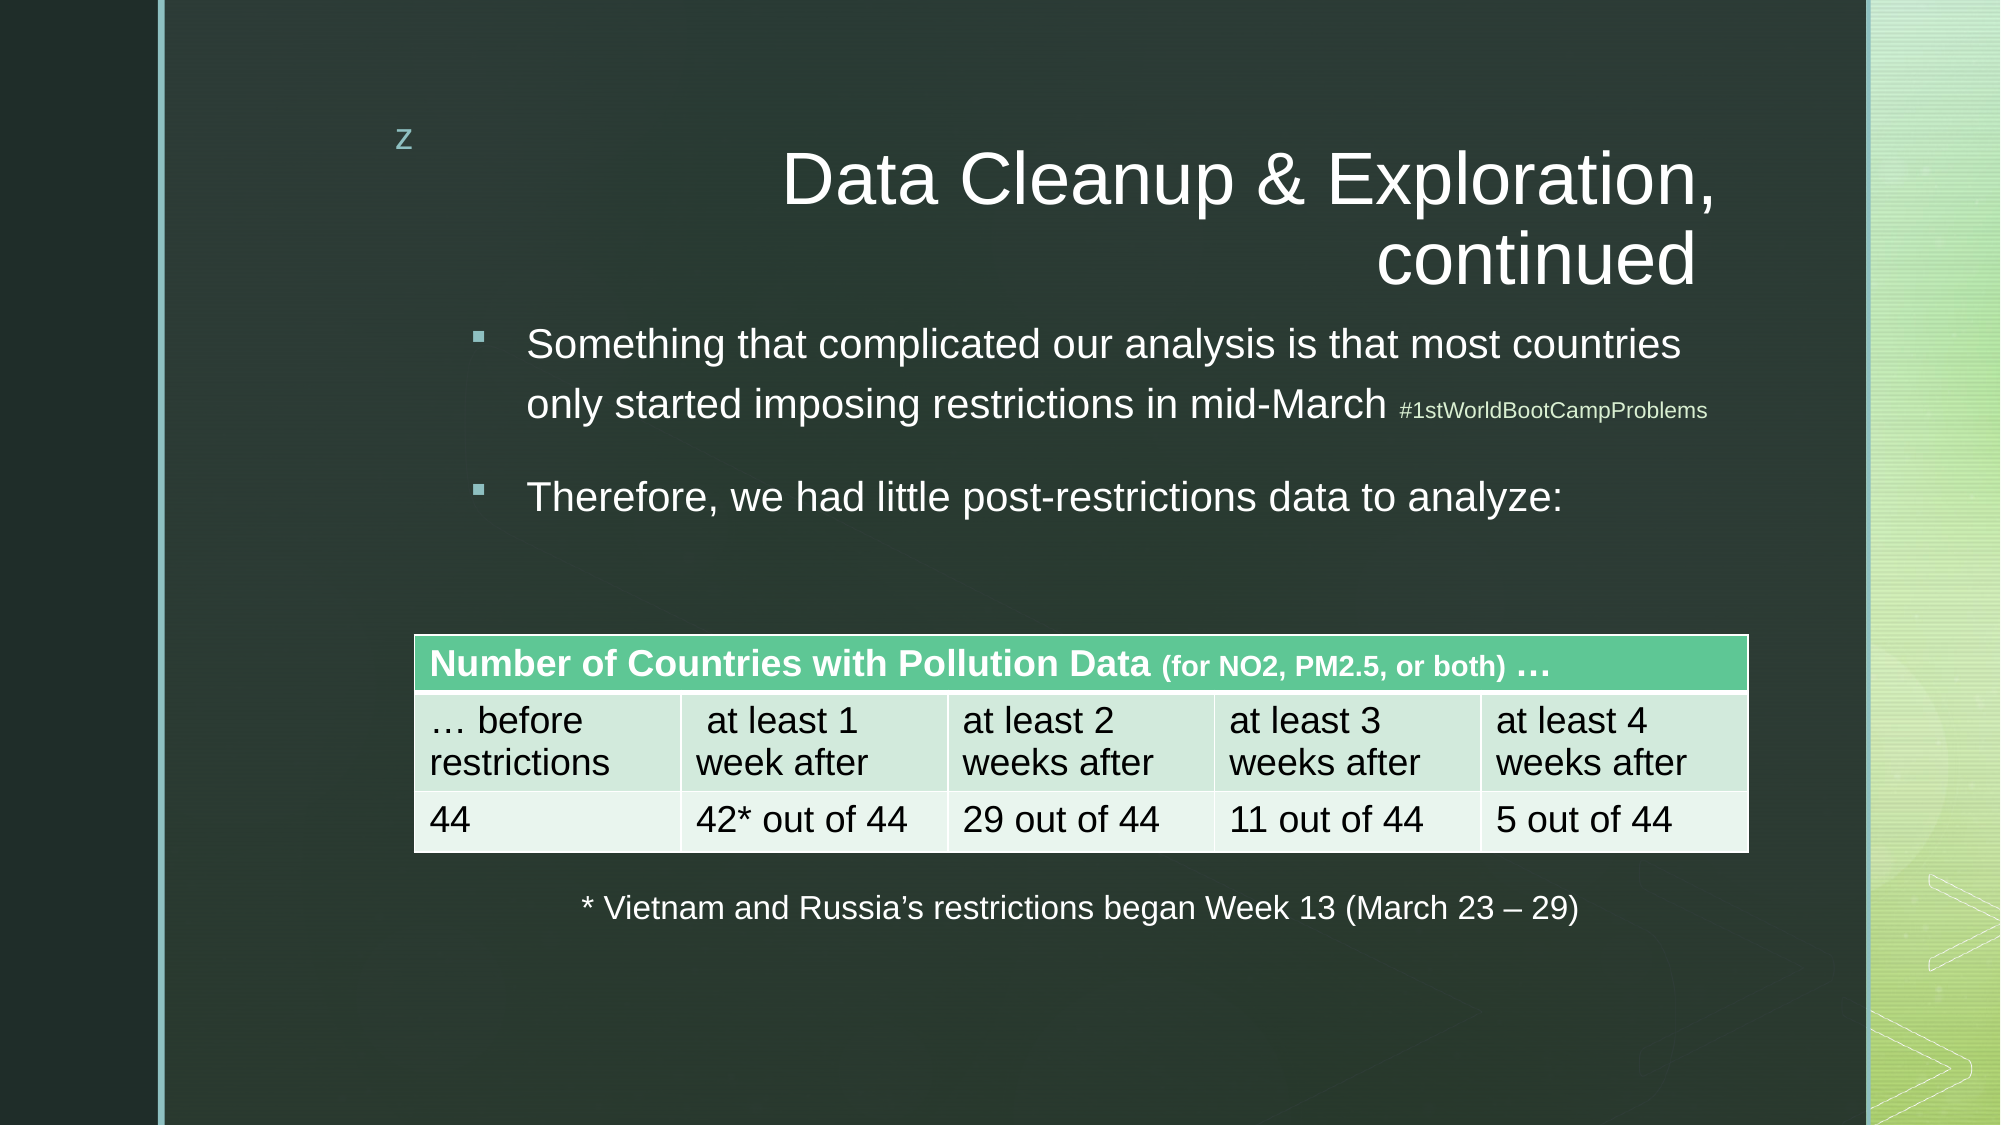

# Data Cleanup & Exploration, continued
Something that complicated our analysis is that most countries only started imposing restrictions in mid-March #1stWorldBootCampProblems
Therefore, we had little post-restrictions data to analyze:
| Number of Countries with Pollution Data (for NO2, PM2.5, or both) … |  |  |  |  |
| --- | --- | --- | --- | --- |
| … before restrictions | at least 1 week after | at least 2 weeks after | at least 3 weeks after | at least 4 weeks after |
| 44 | 42\* out of 44 | 29 out of 44 | 11 out of 44 | 5 out of 44 |
* Vietnam and Russia’s restrictions began Week 13 (March 23 – 29)